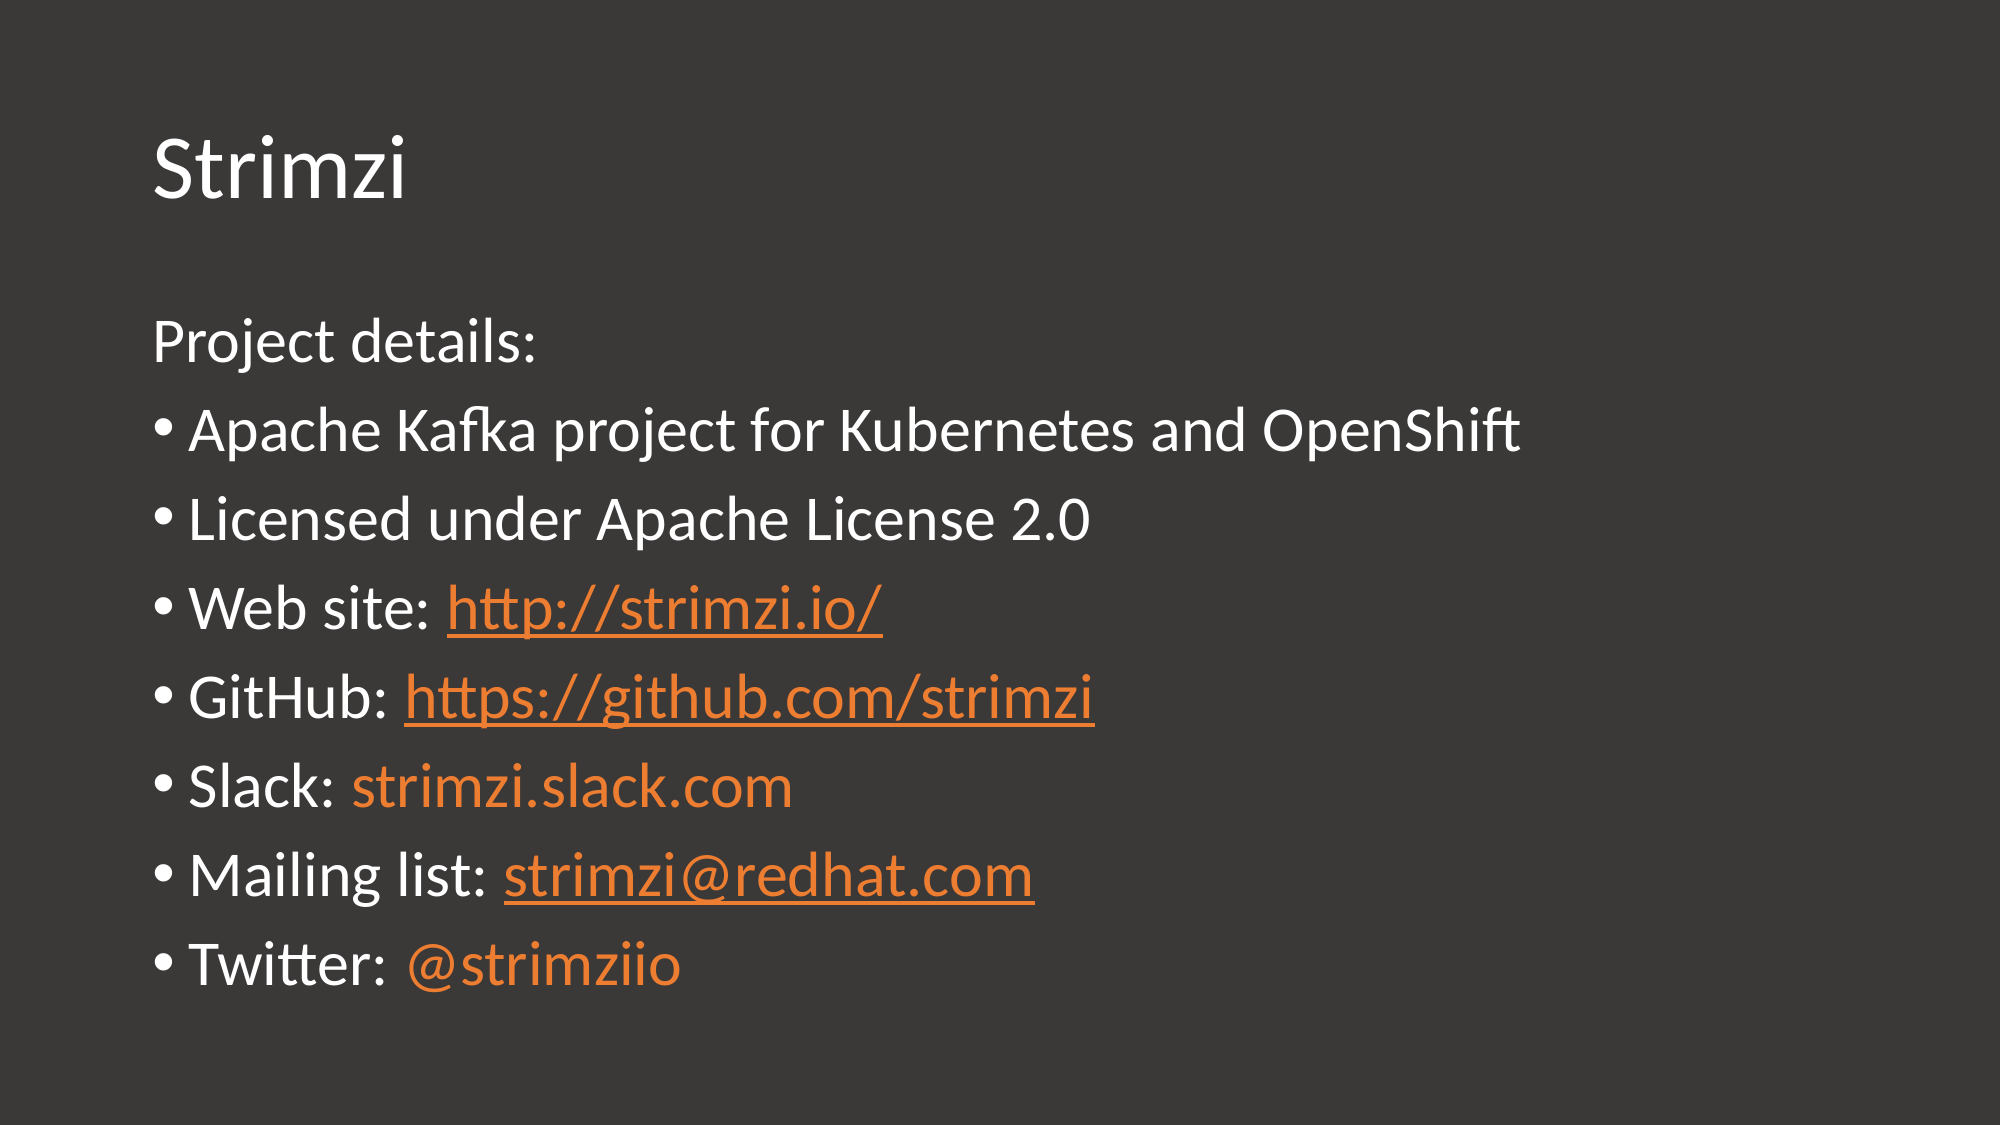

# Strimzi
Project details:
Apache Kafka project for Kubernetes and OpenShift
Licensed under Apache License 2.0
Web site: http://strimzi.io/
GitHub: https://github.com/strimzi
Slack: strimzi.slack.com
Mailing list: strimzi@redhat.com
Twitter: @strimziio